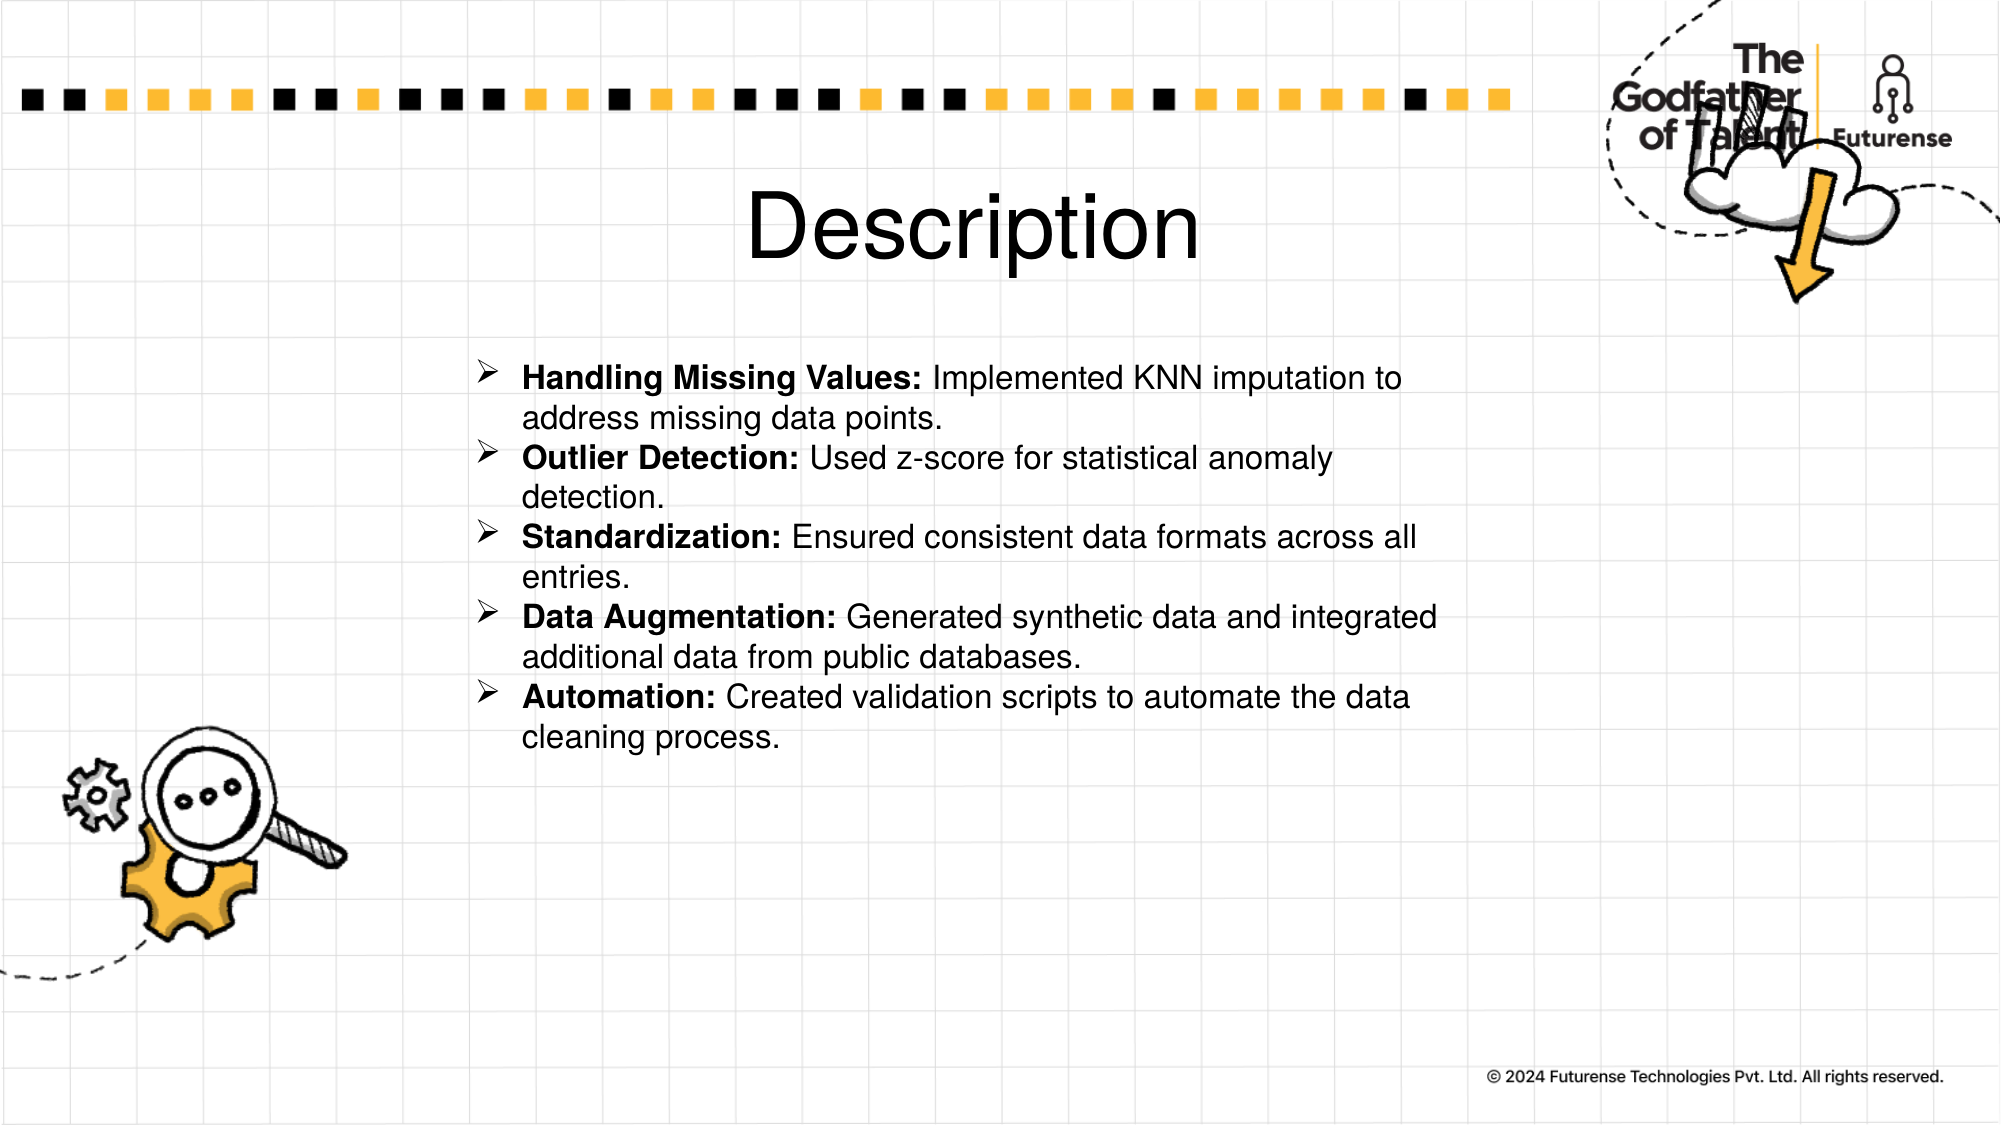

# Description
Handling Missing Values: Implemented KNN imputation to address missing data points.
Outlier Detection: Used z-score for statistical anomaly detection.
Standardization: Ensured consistent data formats across all entries.
Data Augmentation: Generated synthetic data and integrated additional data from public databases.
Automation: Created validation scripts to automate the data cleaning process.